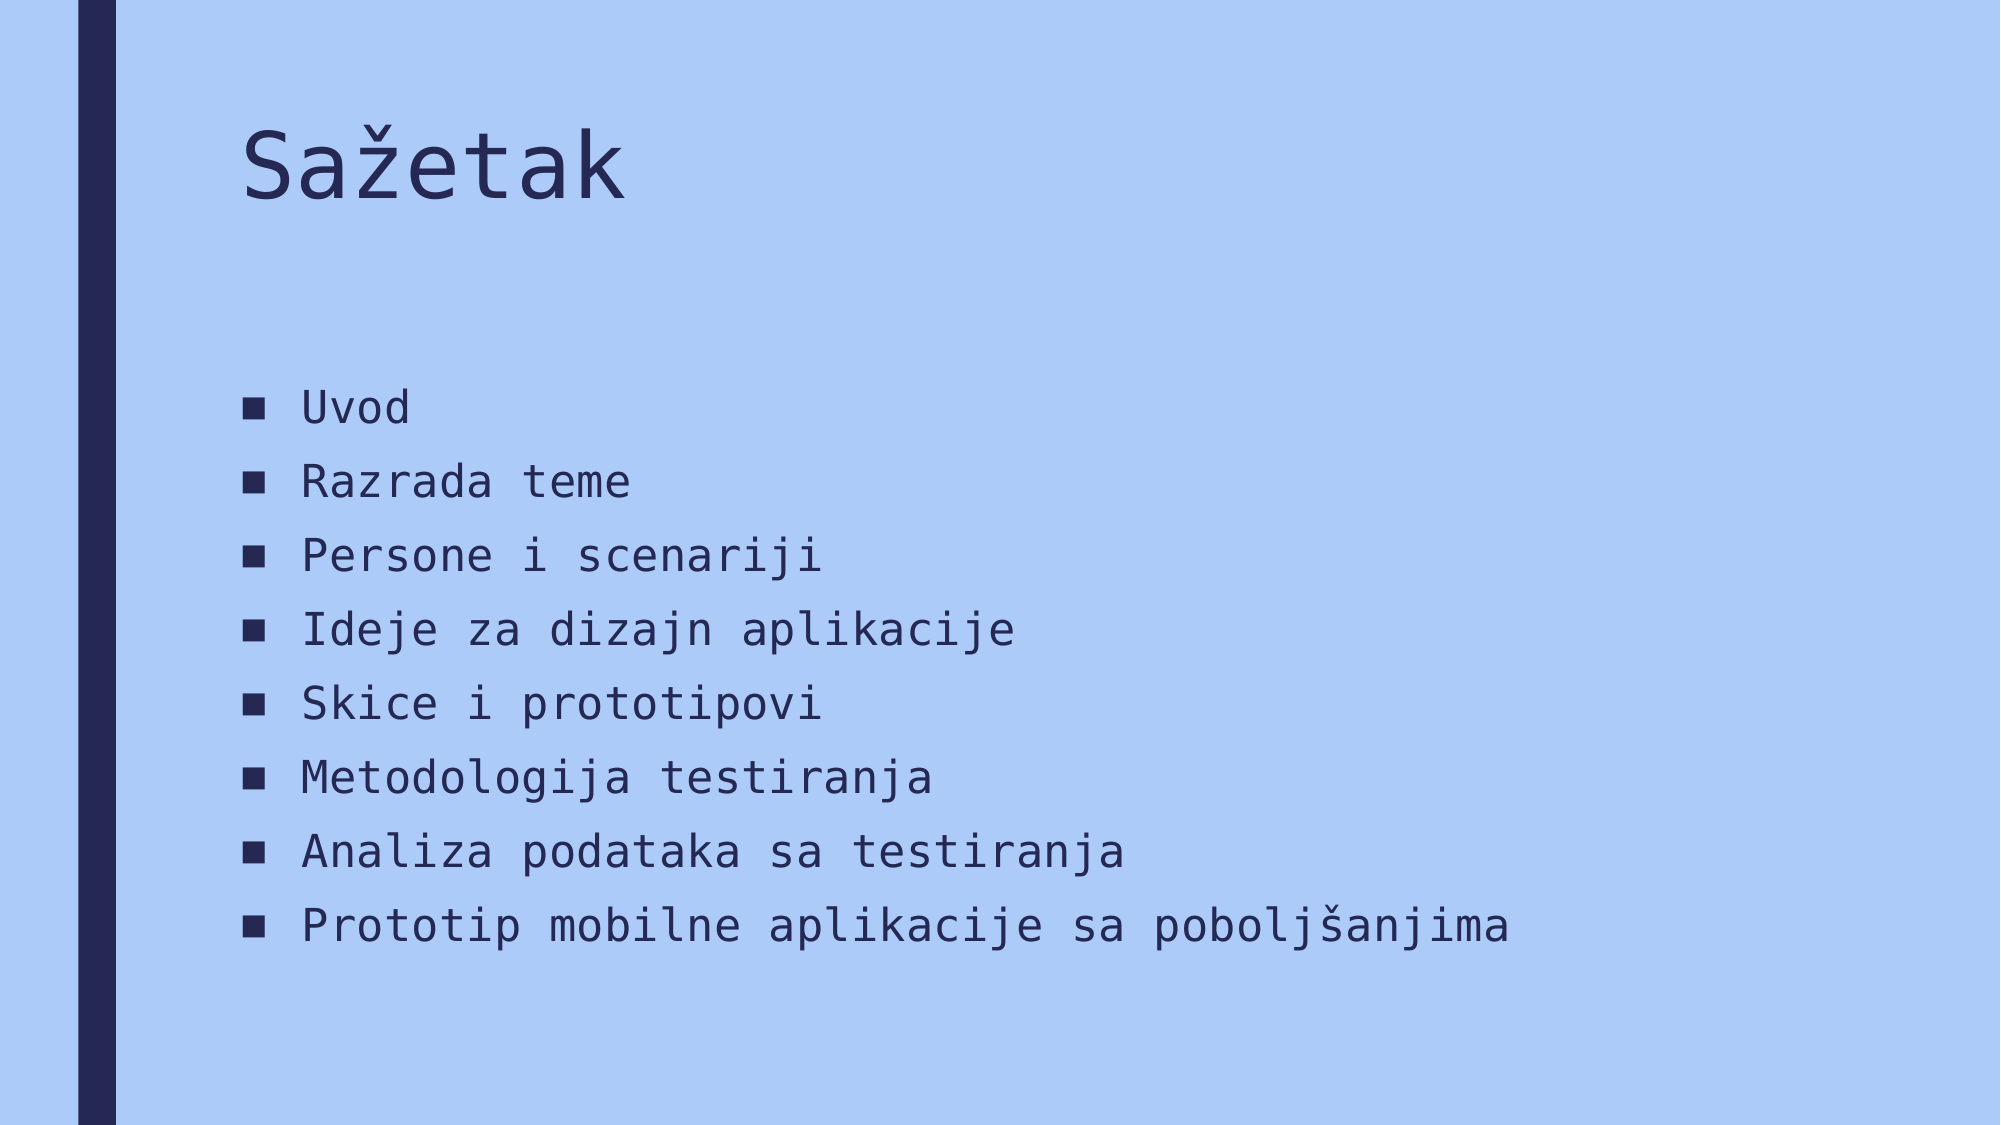

# Sažetak
Uvod
Razrada teme
Persone i scenariji
Ideje za dizajn aplikacije
Skice i prototipovi
Metodologija testiranja
Analiza podataka sa testiranja
Prototip mobilne aplikacije sa poboljšanjima